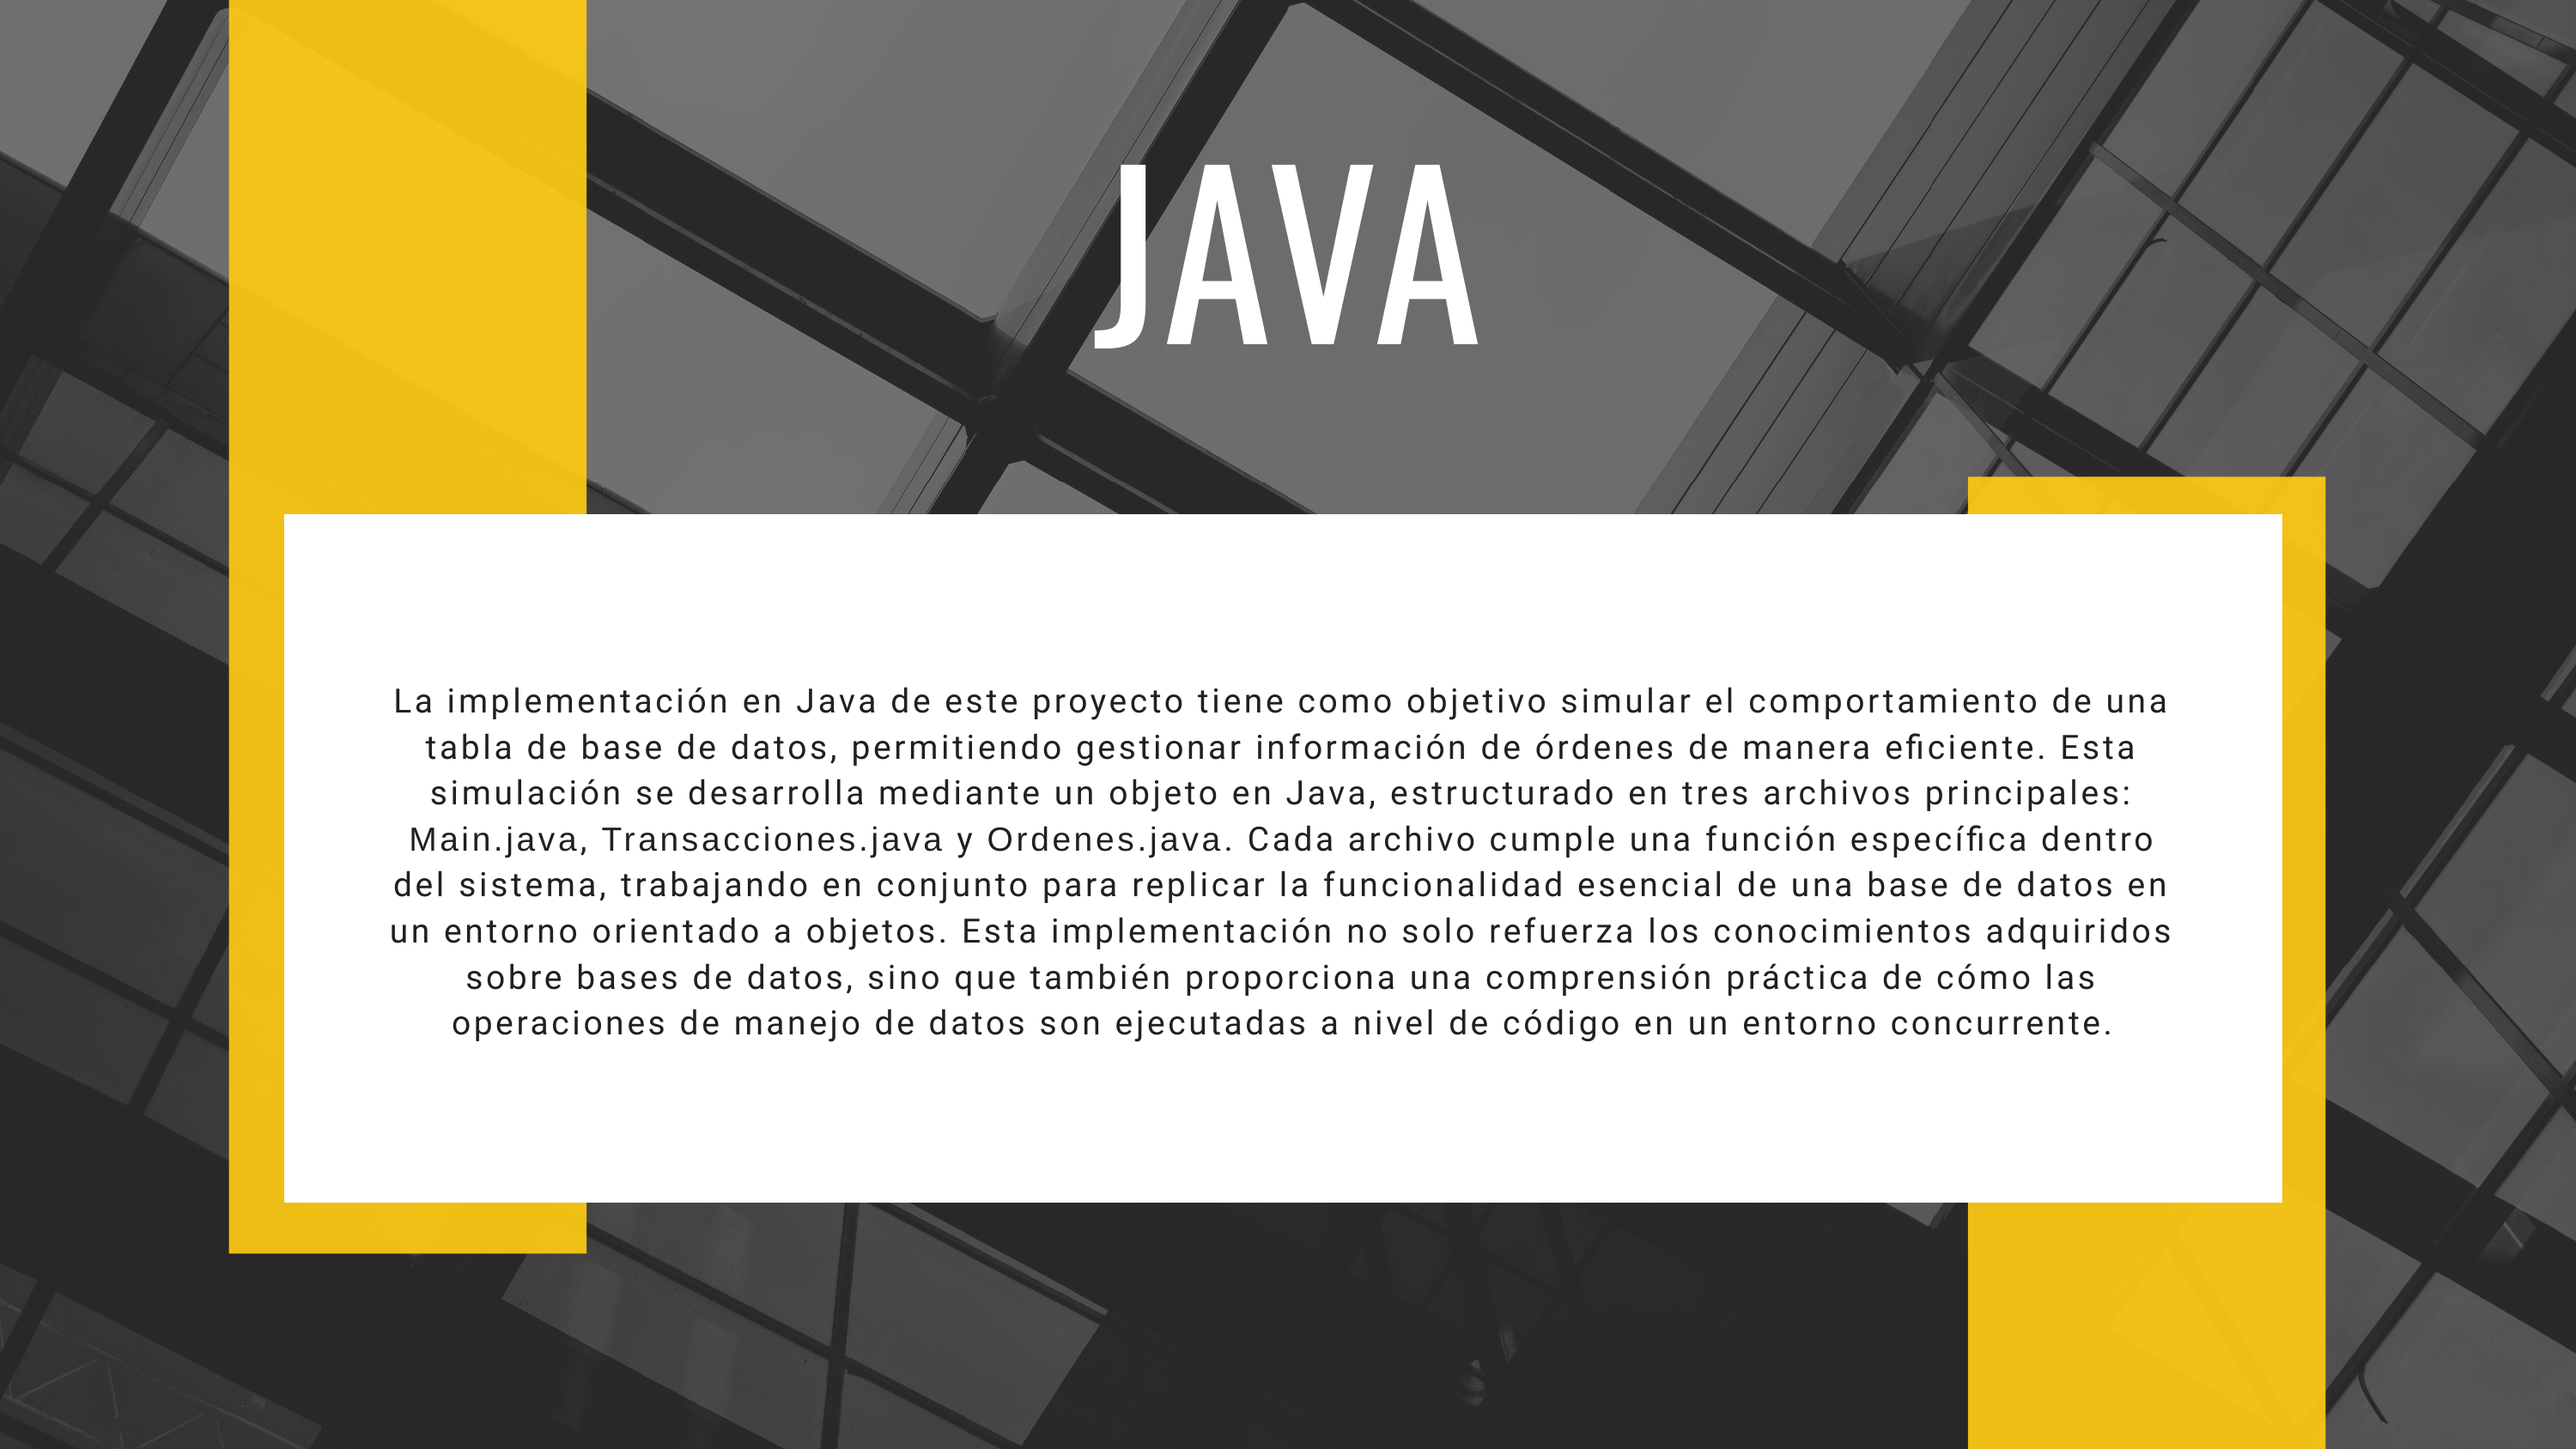

JAVA

La implementación en Java de este proyecto tiene como objetivo simular el comportamiento de una tabla de base de datos, permitiendo gestionar información de órdenes de manera eficiente. Esta simulación se desarrolla mediante un objeto en Java, estructurado en tres archivos principales: Main.java, Transacciones.java y Ordenes.java. Cada archivo cumple una función específica dentro del sistema, trabajando en conjunto para replicar la funcionalidad esencial de una base de datos en un entorno orientado a objetos. Esta implementación no solo refuerza los conocimientos adquiridos sobre bases de datos, sino que también proporciona una comprensión práctica de cómo las operaciones de manejo de datos son ejecutadas a nivel de código en un entorno concurrente.